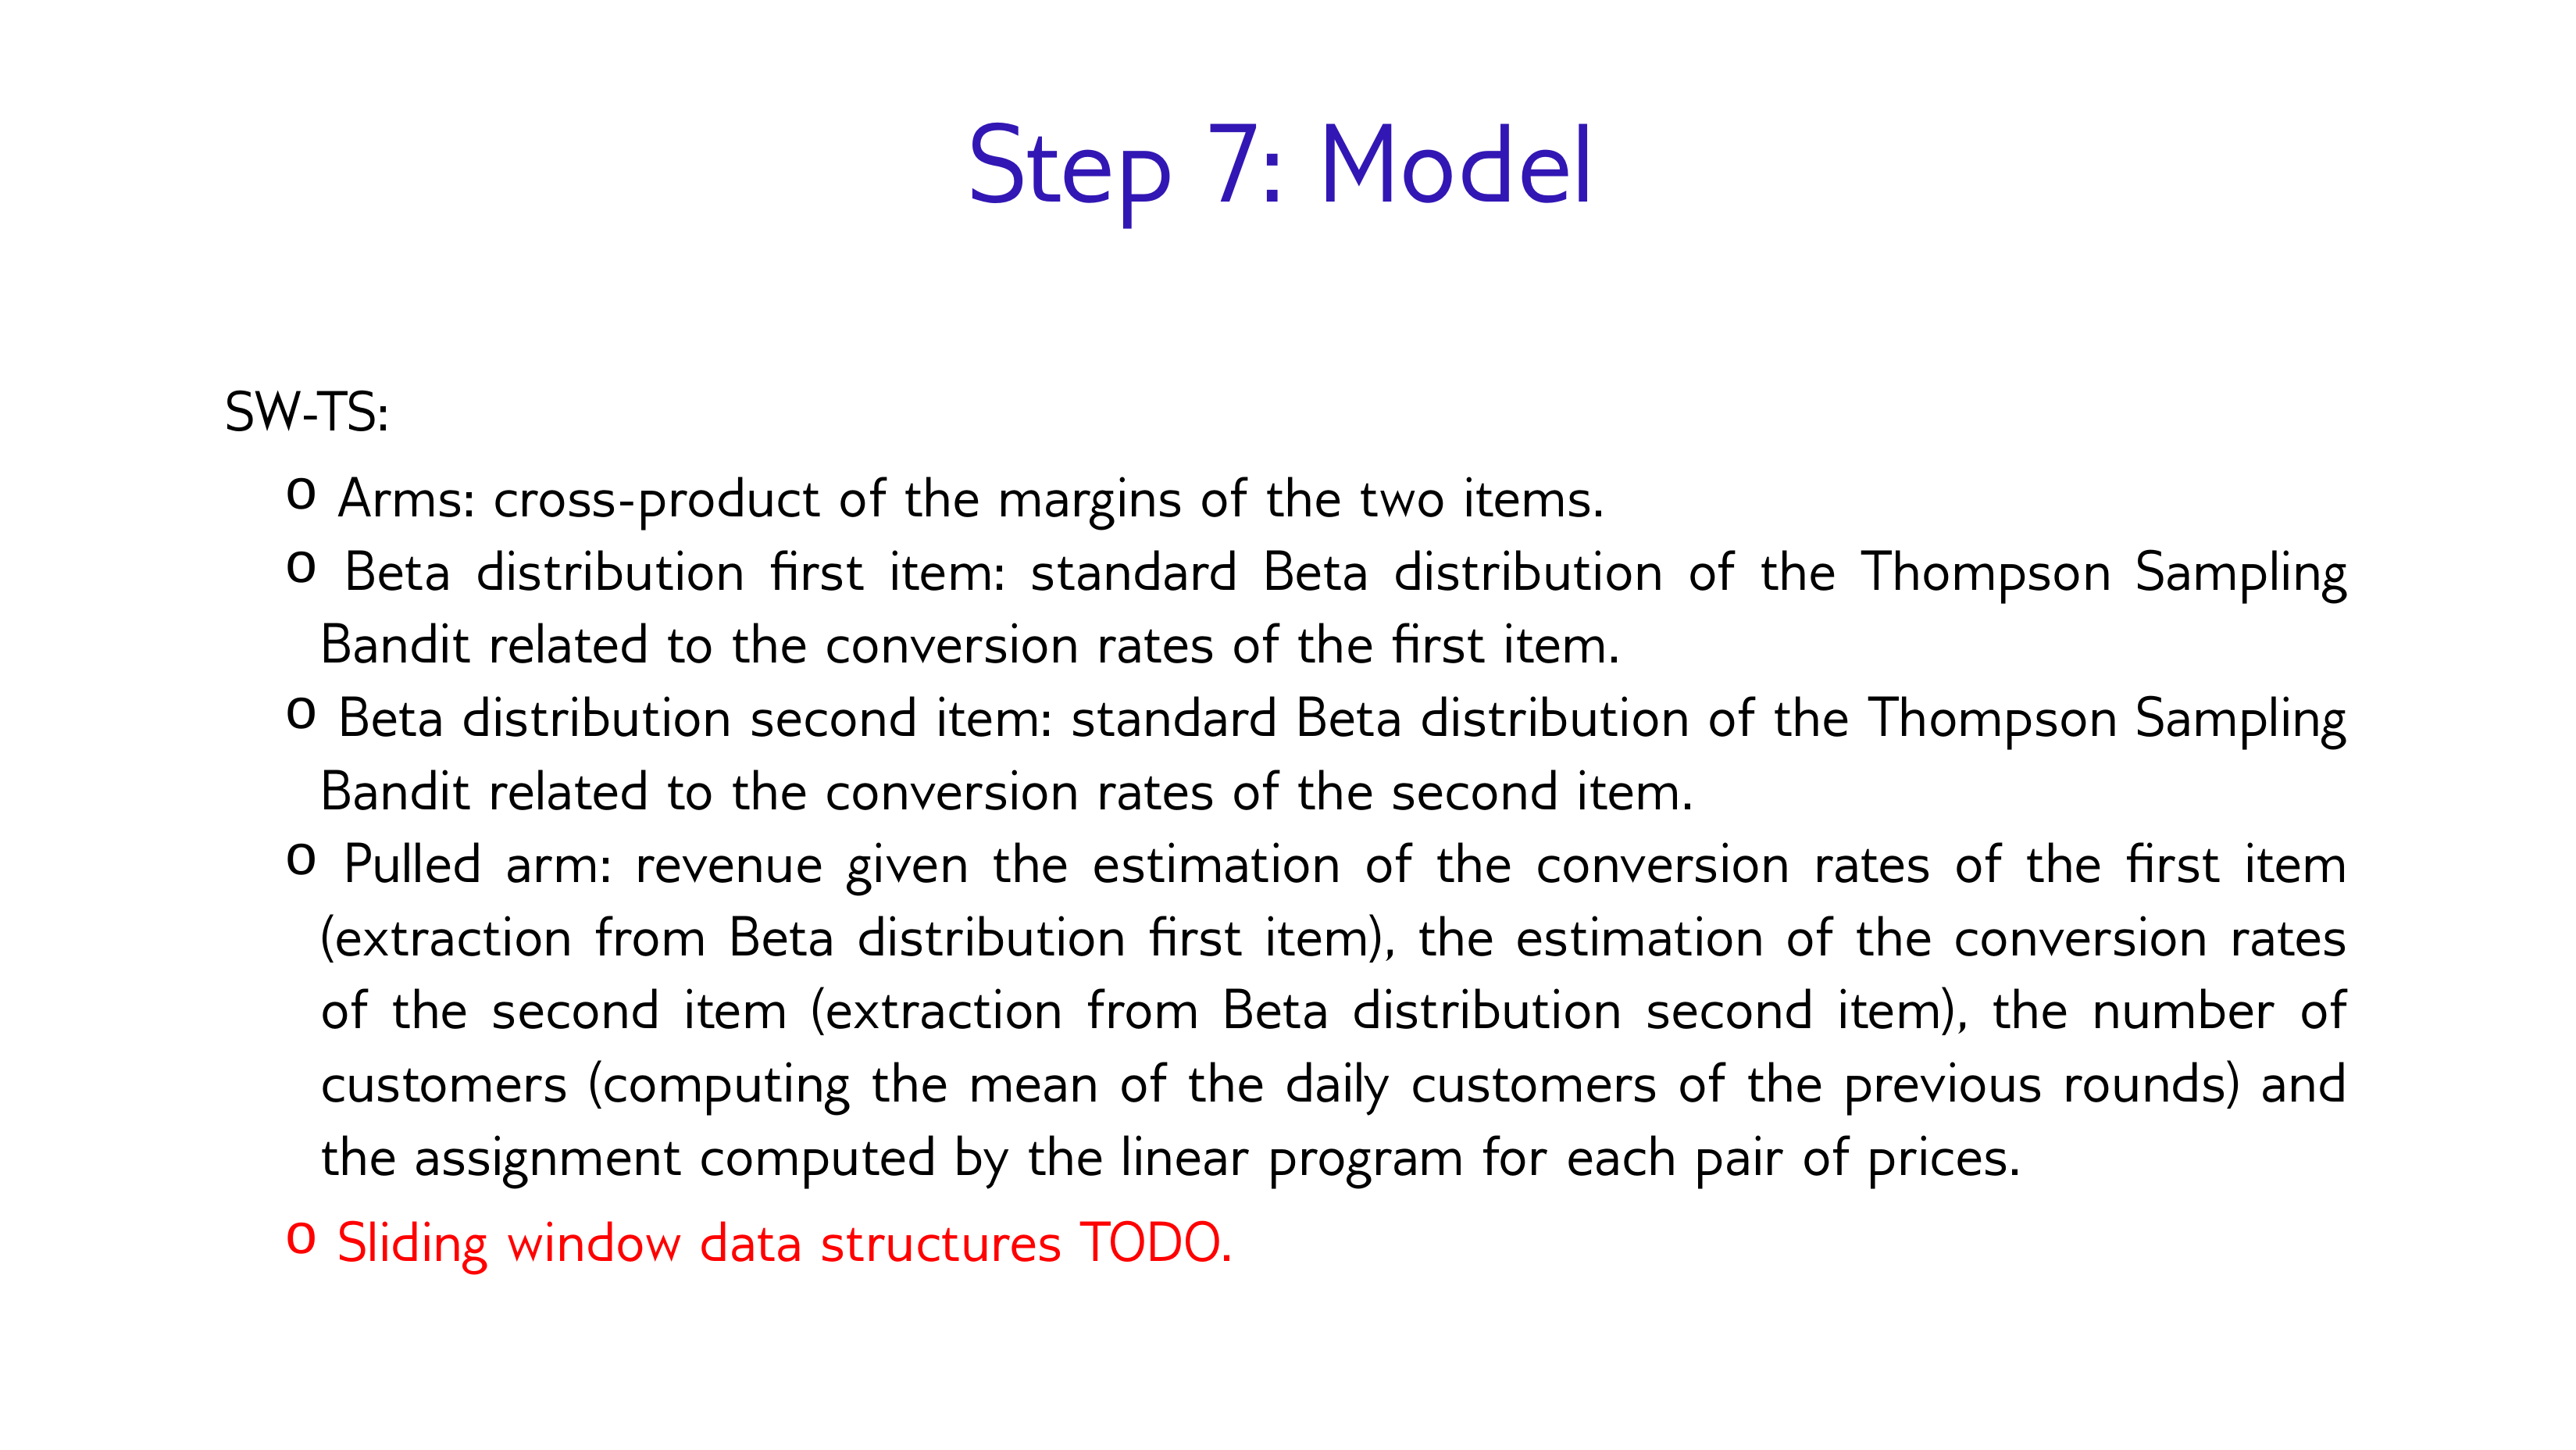

# Step 7: Model
SW-TS:
 Arms: cross-product of the margins of the two items.
 Beta distribution first item: standard Beta distribution of the Thompson Sampling Bandit related to the conversion rates of the first item.
 Beta distribution second item: standard Beta distribution of the Thompson Sampling Bandit related to the conversion rates of the second item.
 Pulled arm: revenue given the estimation of the conversion rates of the first item (extraction from Beta distribution first item), the estimation of the conversion rates of the second item (extraction from Beta distribution second item), the number of customers (computing the mean of the daily customers of the previous rounds) and the assignment computed by the linear program for each pair of prices.
 Sliding window data structures TODO.